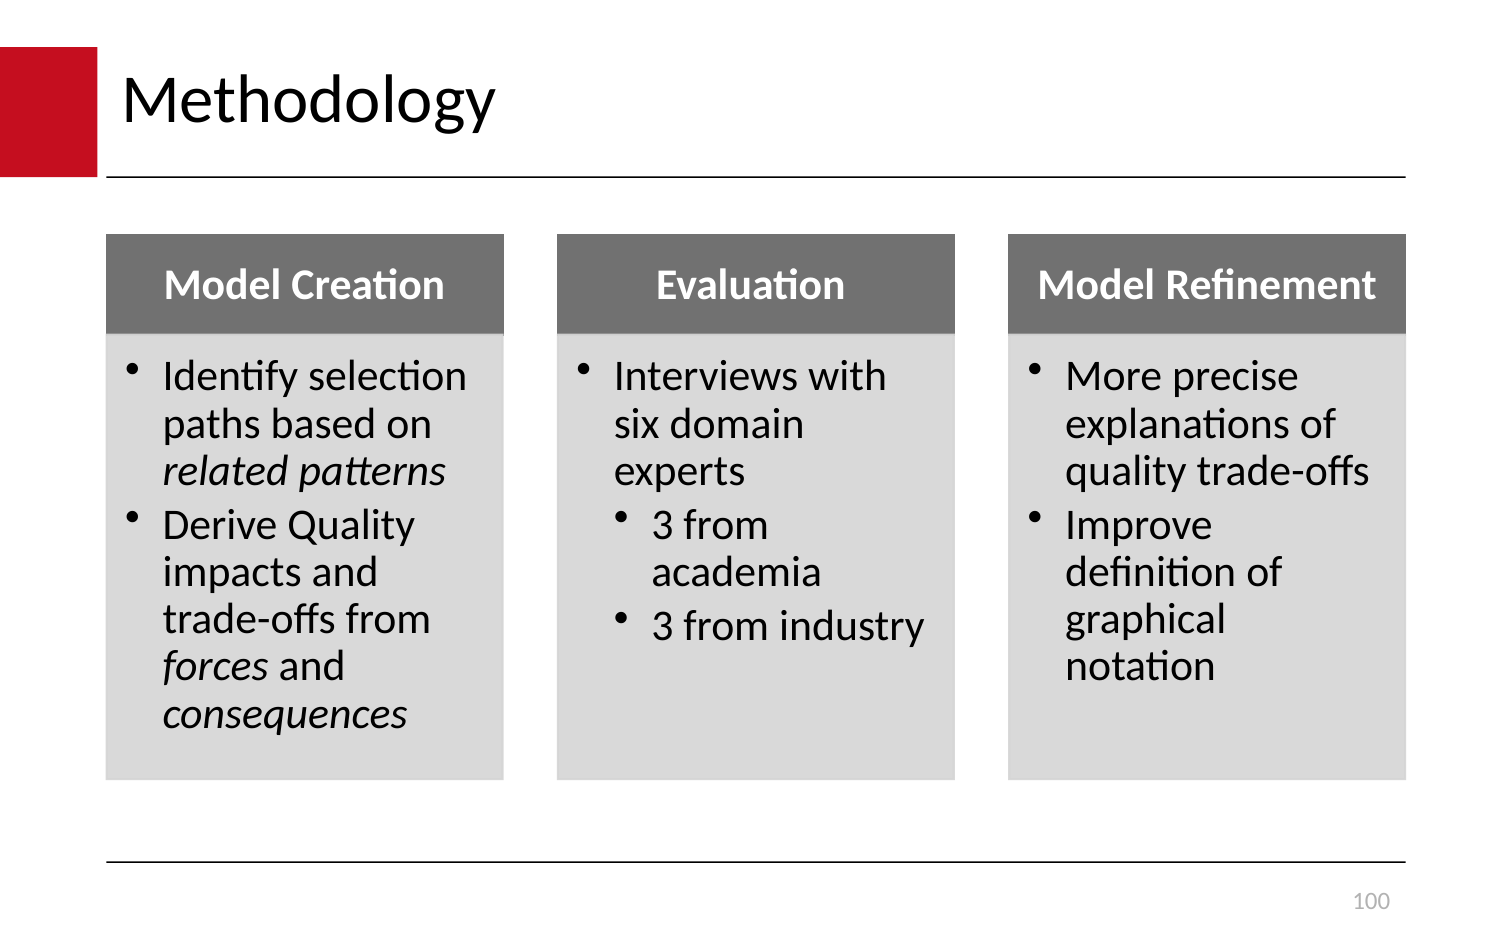

# Methodology

Model Creation
Identify selection paths based on related patterns
Derive Quality impacts and trade-offs from forces and consequences
Evaluation
Interviews with six domain experts
3 from academia
3 from industry
Model Refinement
More precise explanations of quality trade-offs
Improve definition of graphical notation
100